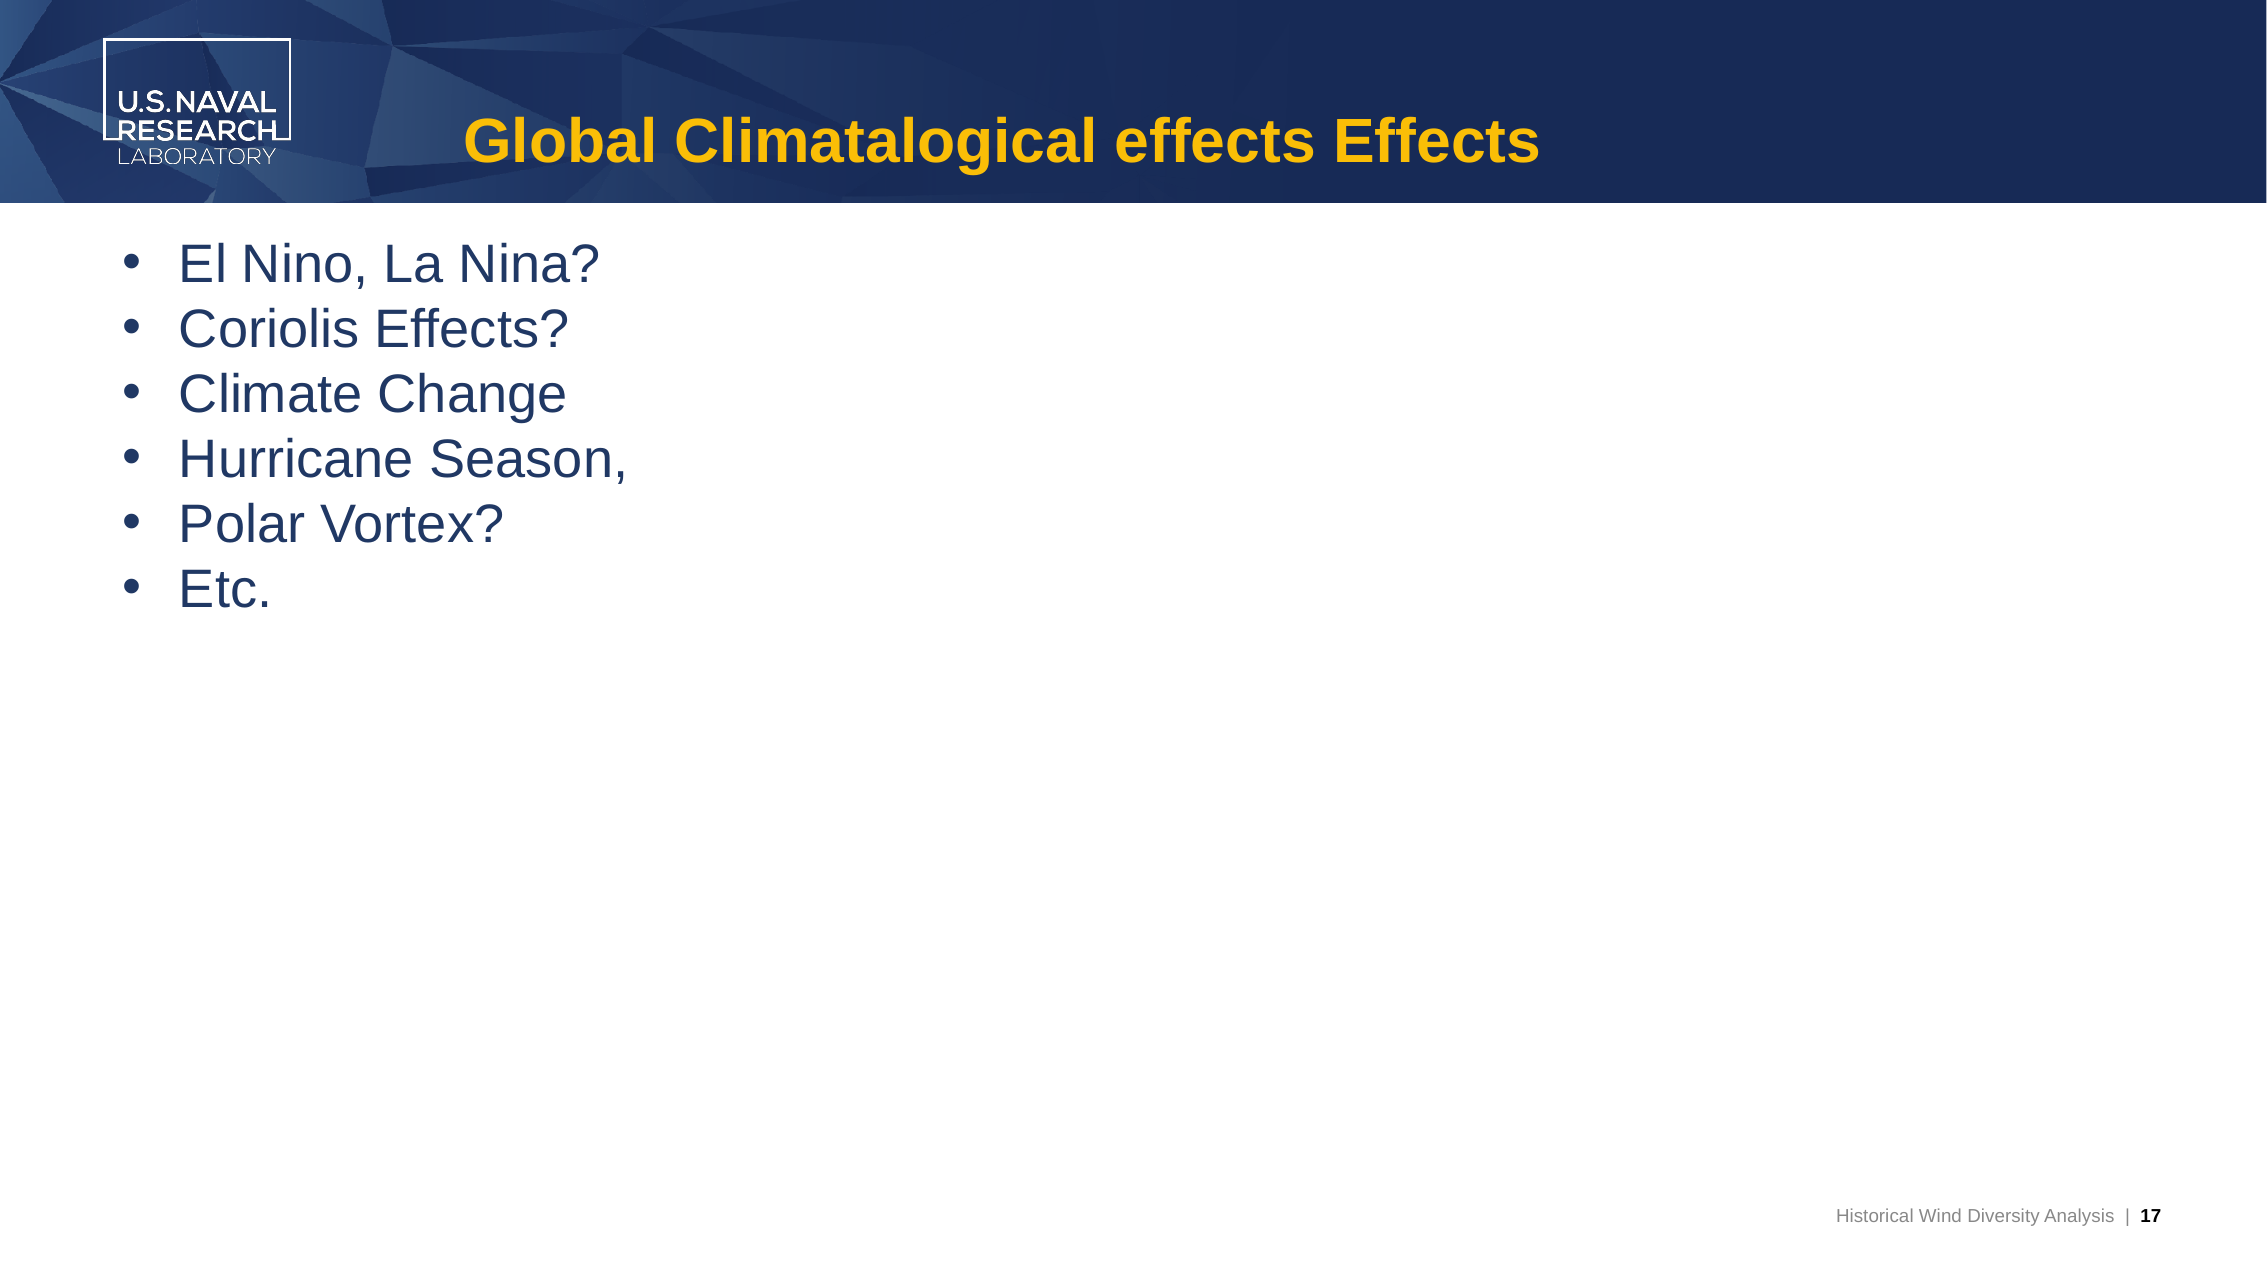

Global Climatalogical effects Effects
El Nino, La Nina?
Coriolis Effects?
Climate Change
Hurricane Season,
Polar Vortex?
Etc.

Historical Wind Diversity Analysis  |  17